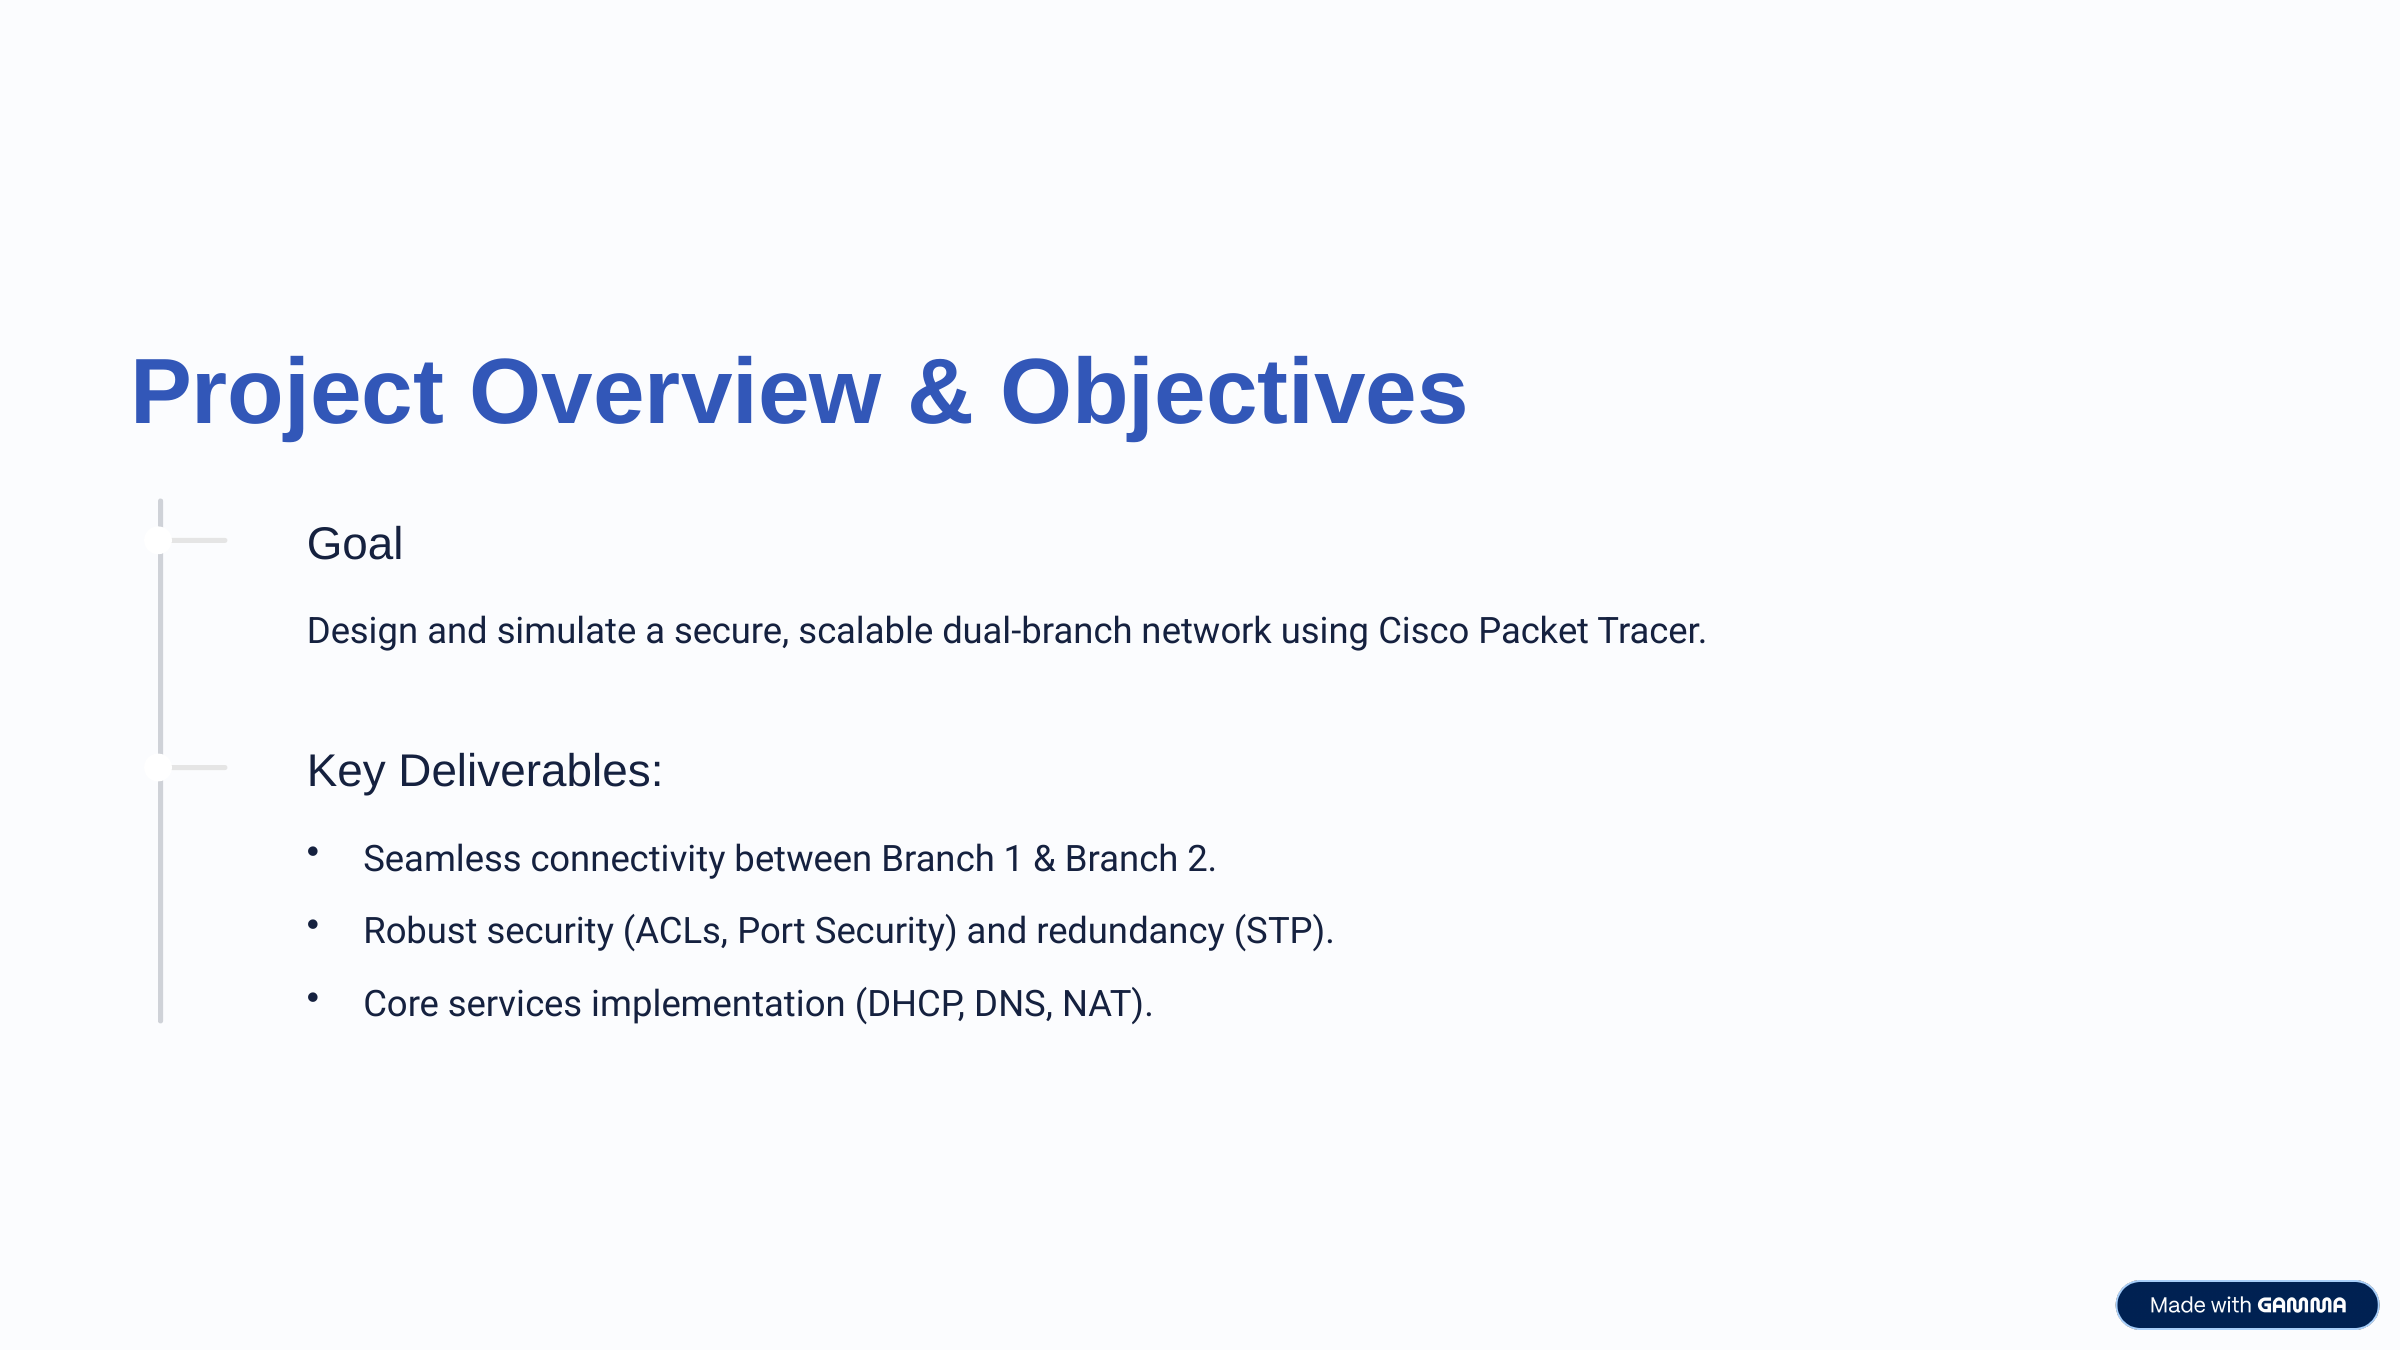

Project Overview & Objectives

Goal

Design and simulate a secure, scalable dual-branch network using Cisco Packet Tracer.
Key Deliverables:

Seamless connectivity between Branch 1 & Branch 2.
Robust security (ACLs, Port Security) and redundancy (STP).
Core services implementation (DHCP, DNS, NAT).